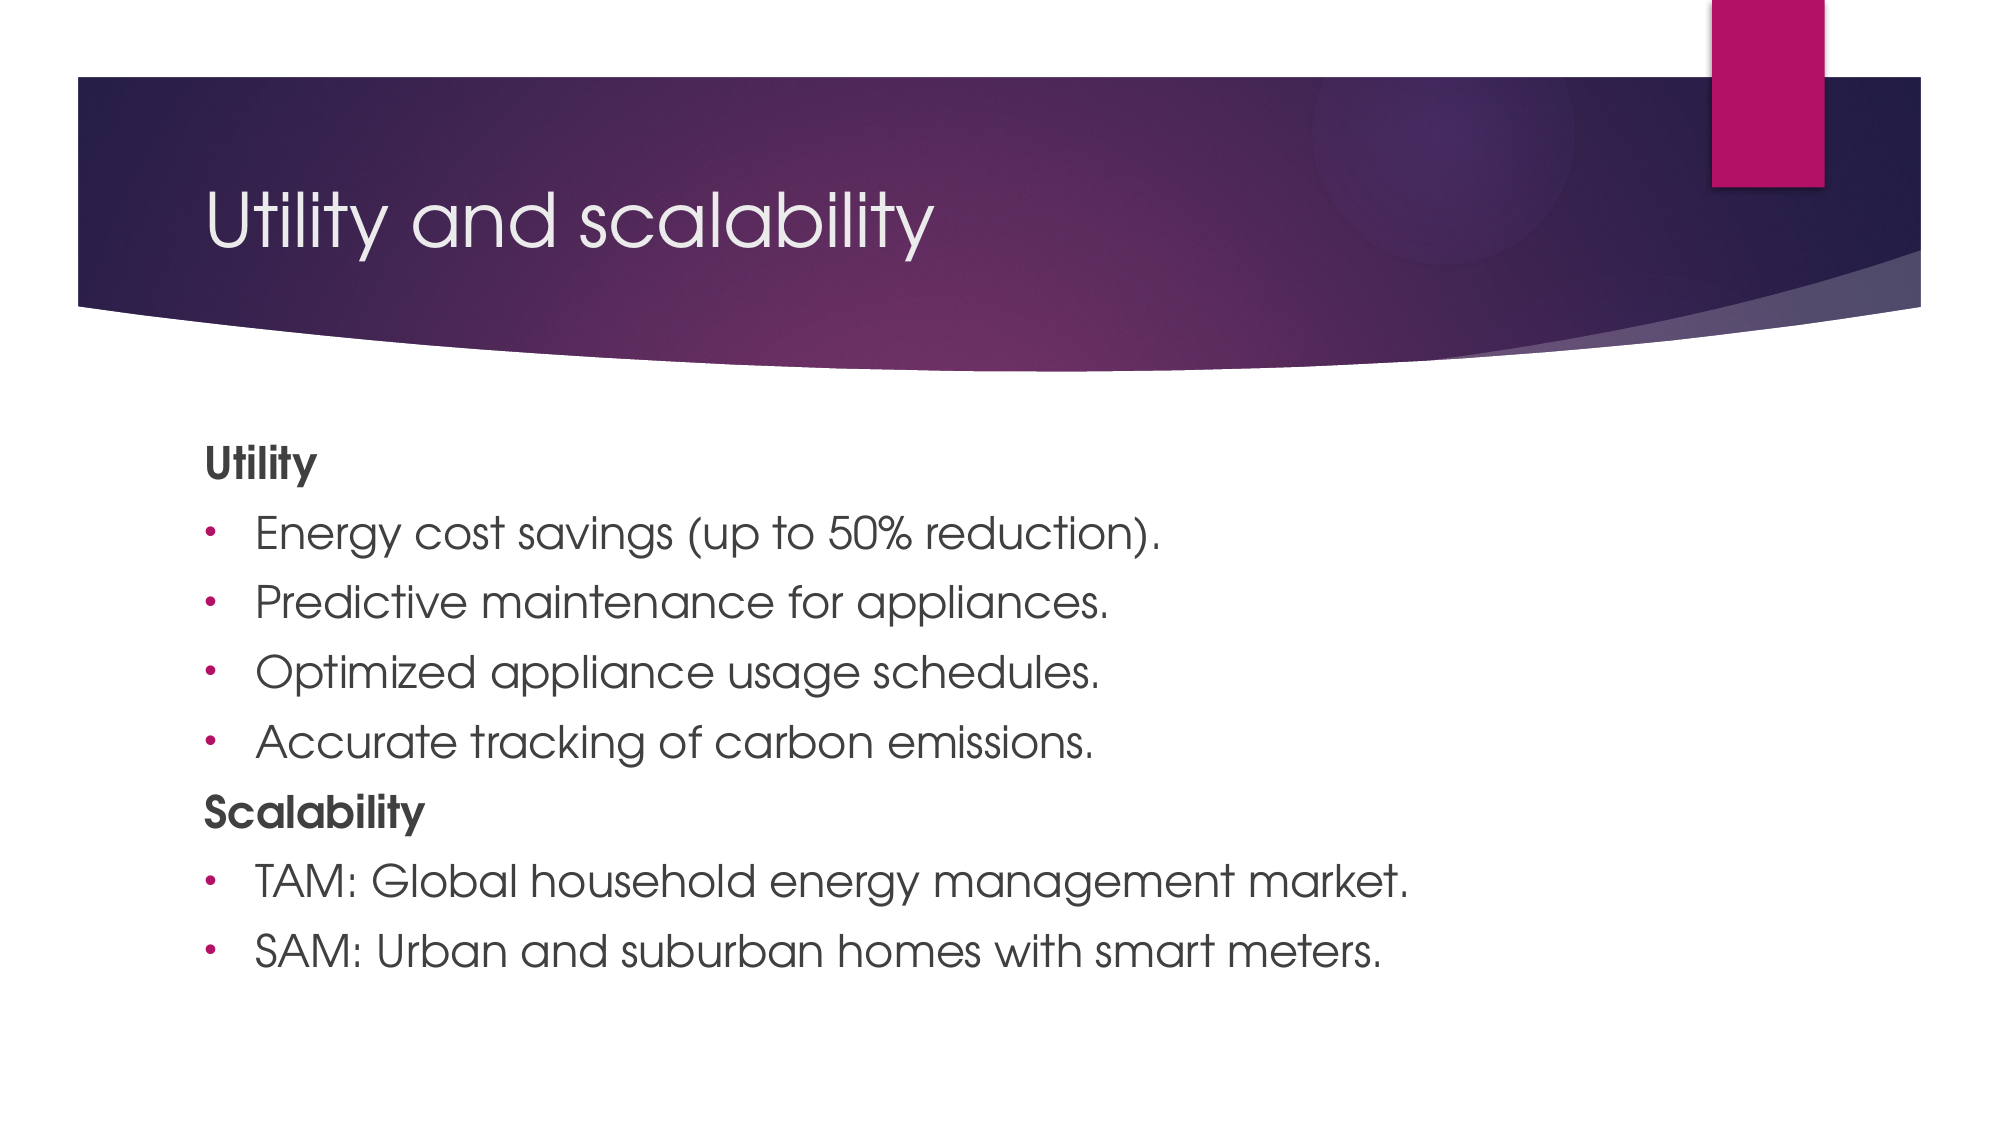

# Utility and scalability
Utility
Energy cost savings (up to 50% reduction).
Predictive maintenance for appliances.
Optimized appliance usage schedules.
Accurate tracking of carbon emissions.
Scalability
TAM: Global household energy management market.
SAM: Urban and suburban homes with smart meters.